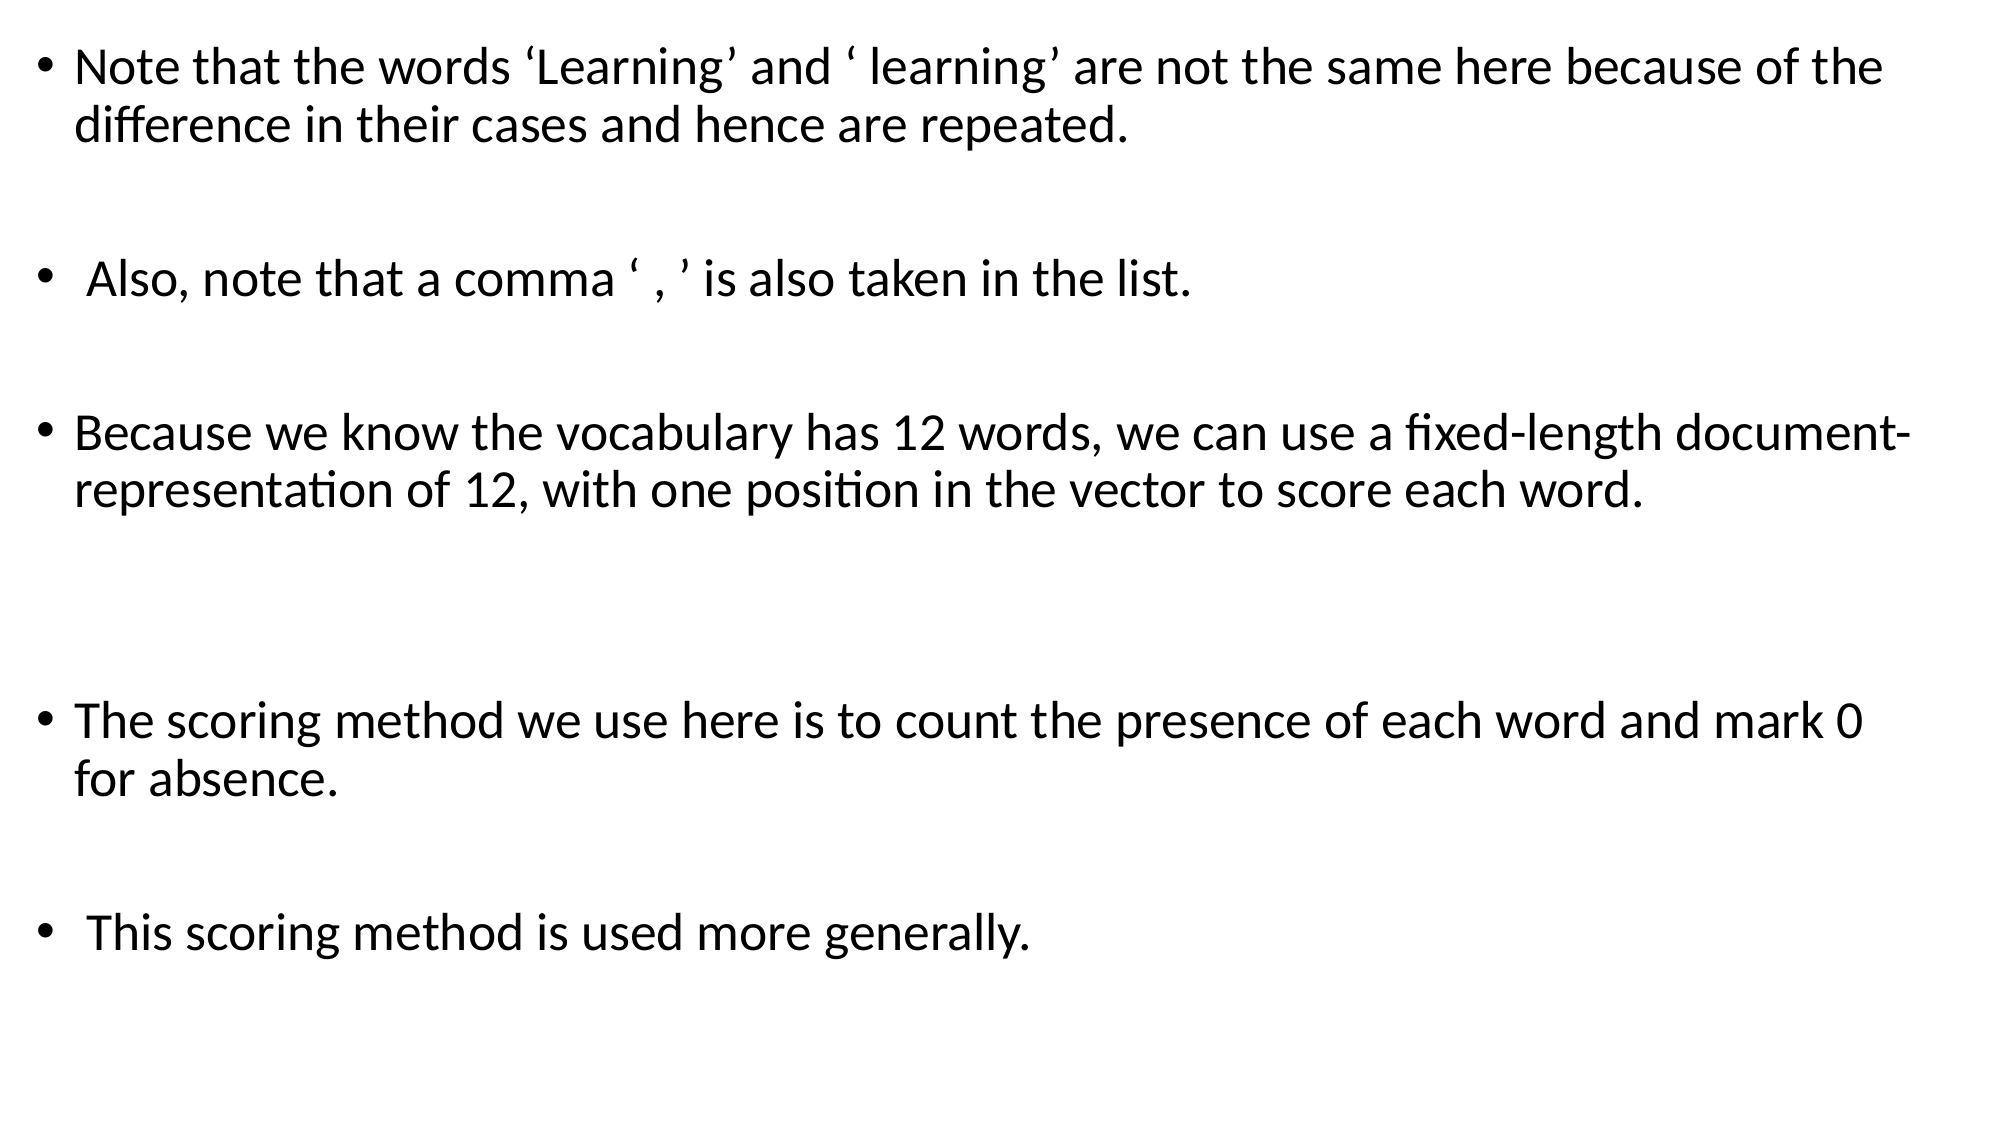

Note that the words ‘Learning’ and ‘ learning’ are not the same here because of the difference in their cases and hence are repeated.

 Also, note that a comma ‘ , ’ is also taken in the list.

Because we know the vocabulary has 12 words, we can use a fixed-length document-representation of 12, with one position in the vector to score each word.

The scoring method we use here is to count the presence of each word and mark 0 for absence.

 This scoring method is used more generally.